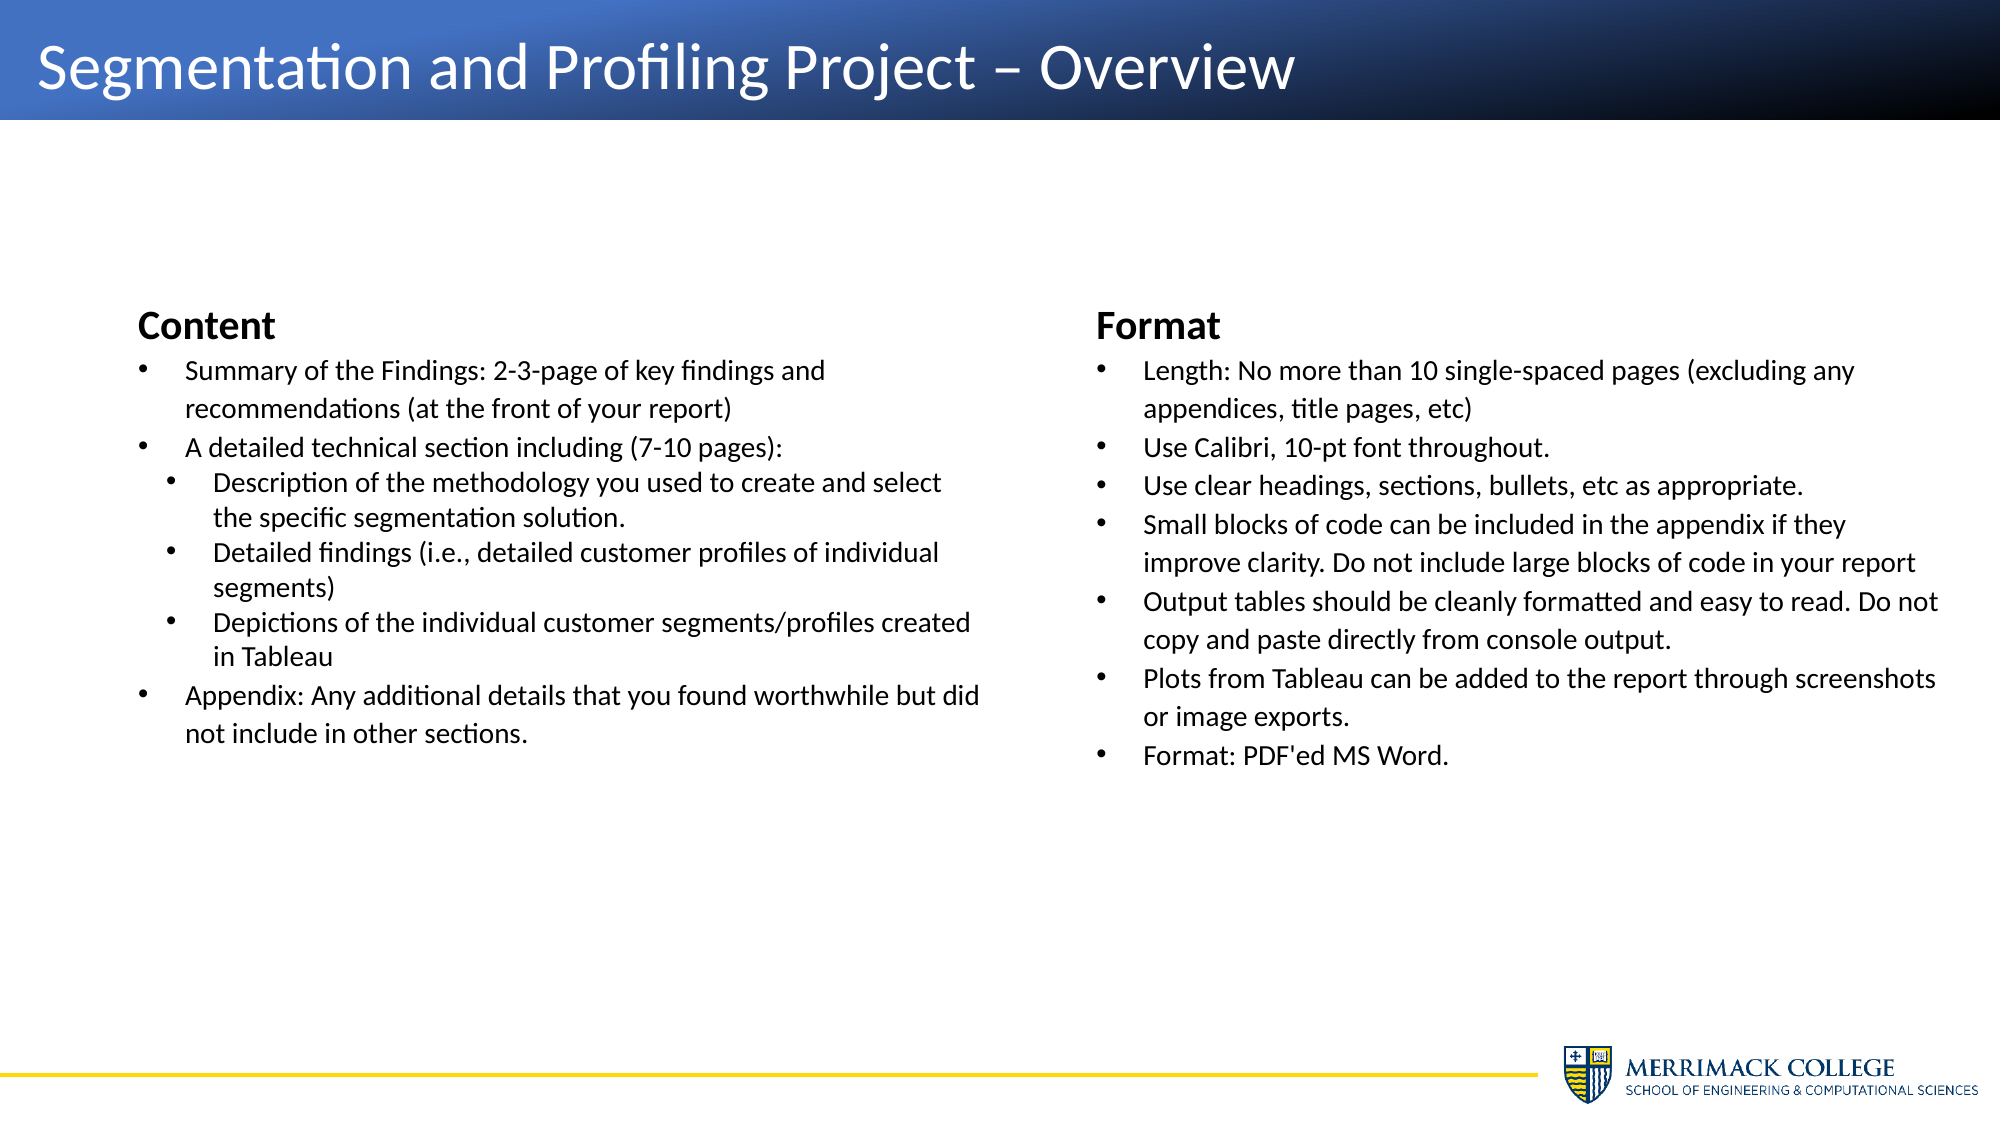

# Segmentation and Profiling Project – Overview
Content
Summary of the Findings: 2-3-page of key findings and recommendations (at the front of your report)
A detailed technical section including (7-10 pages):
Description of the methodology you used to create and select the specific segmentation solution.
Detailed findings (i.e., detailed customer profiles of individual segments)
Depictions of the individual customer segments/profiles created in Tableau
Appendix: Any additional details that you found worthwhile but did not include in other sections.
Format
Length: No more than 10 single-spaced pages (excluding any appendices, title pages, etc)
Use Calibri, 10-pt font throughout.
Use clear headings, sections, bullets, etc as appropriate.
Small blocks of code can be included in the appendix if they improve clarity. Do not include large blocks of code in your report
Output tables should be cleanly formatted and easy to read. Do not copy and paste directly from console output.
Plots from Tableau can be added to the report through screenshots or image exports.
Format: PDF'ed MS Word.